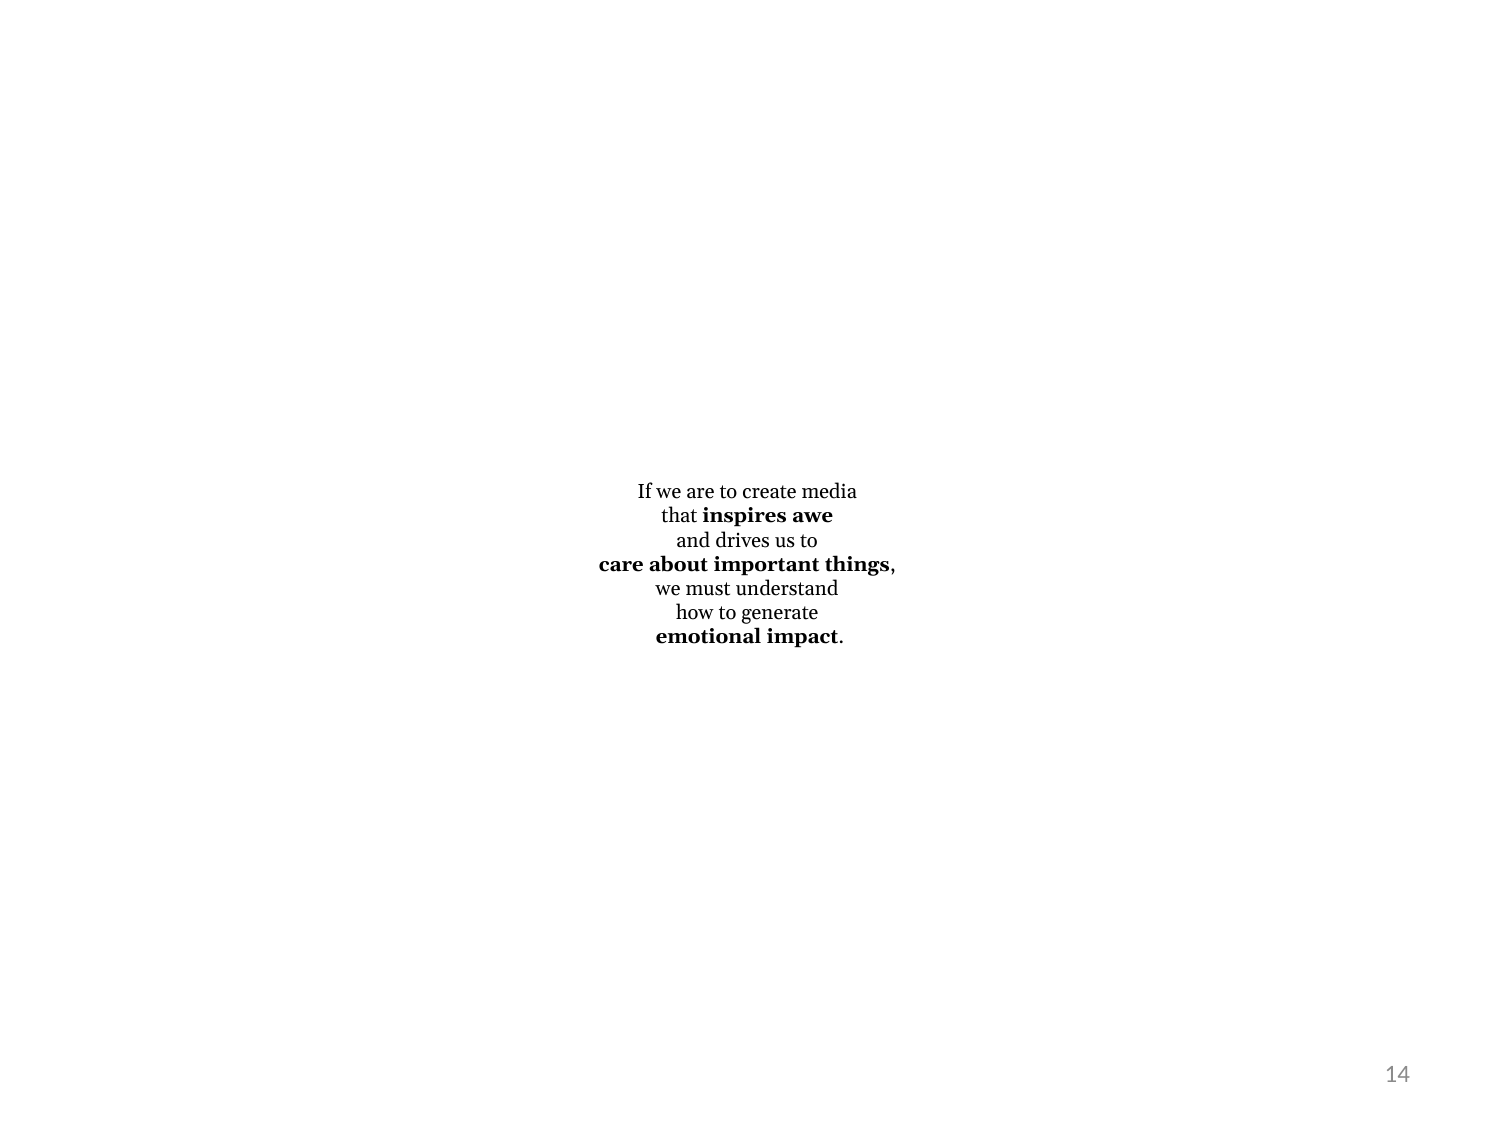

# If we are to create media that inspires awe and drives us to care about important things, we must understand how to generate emotional impact.
14